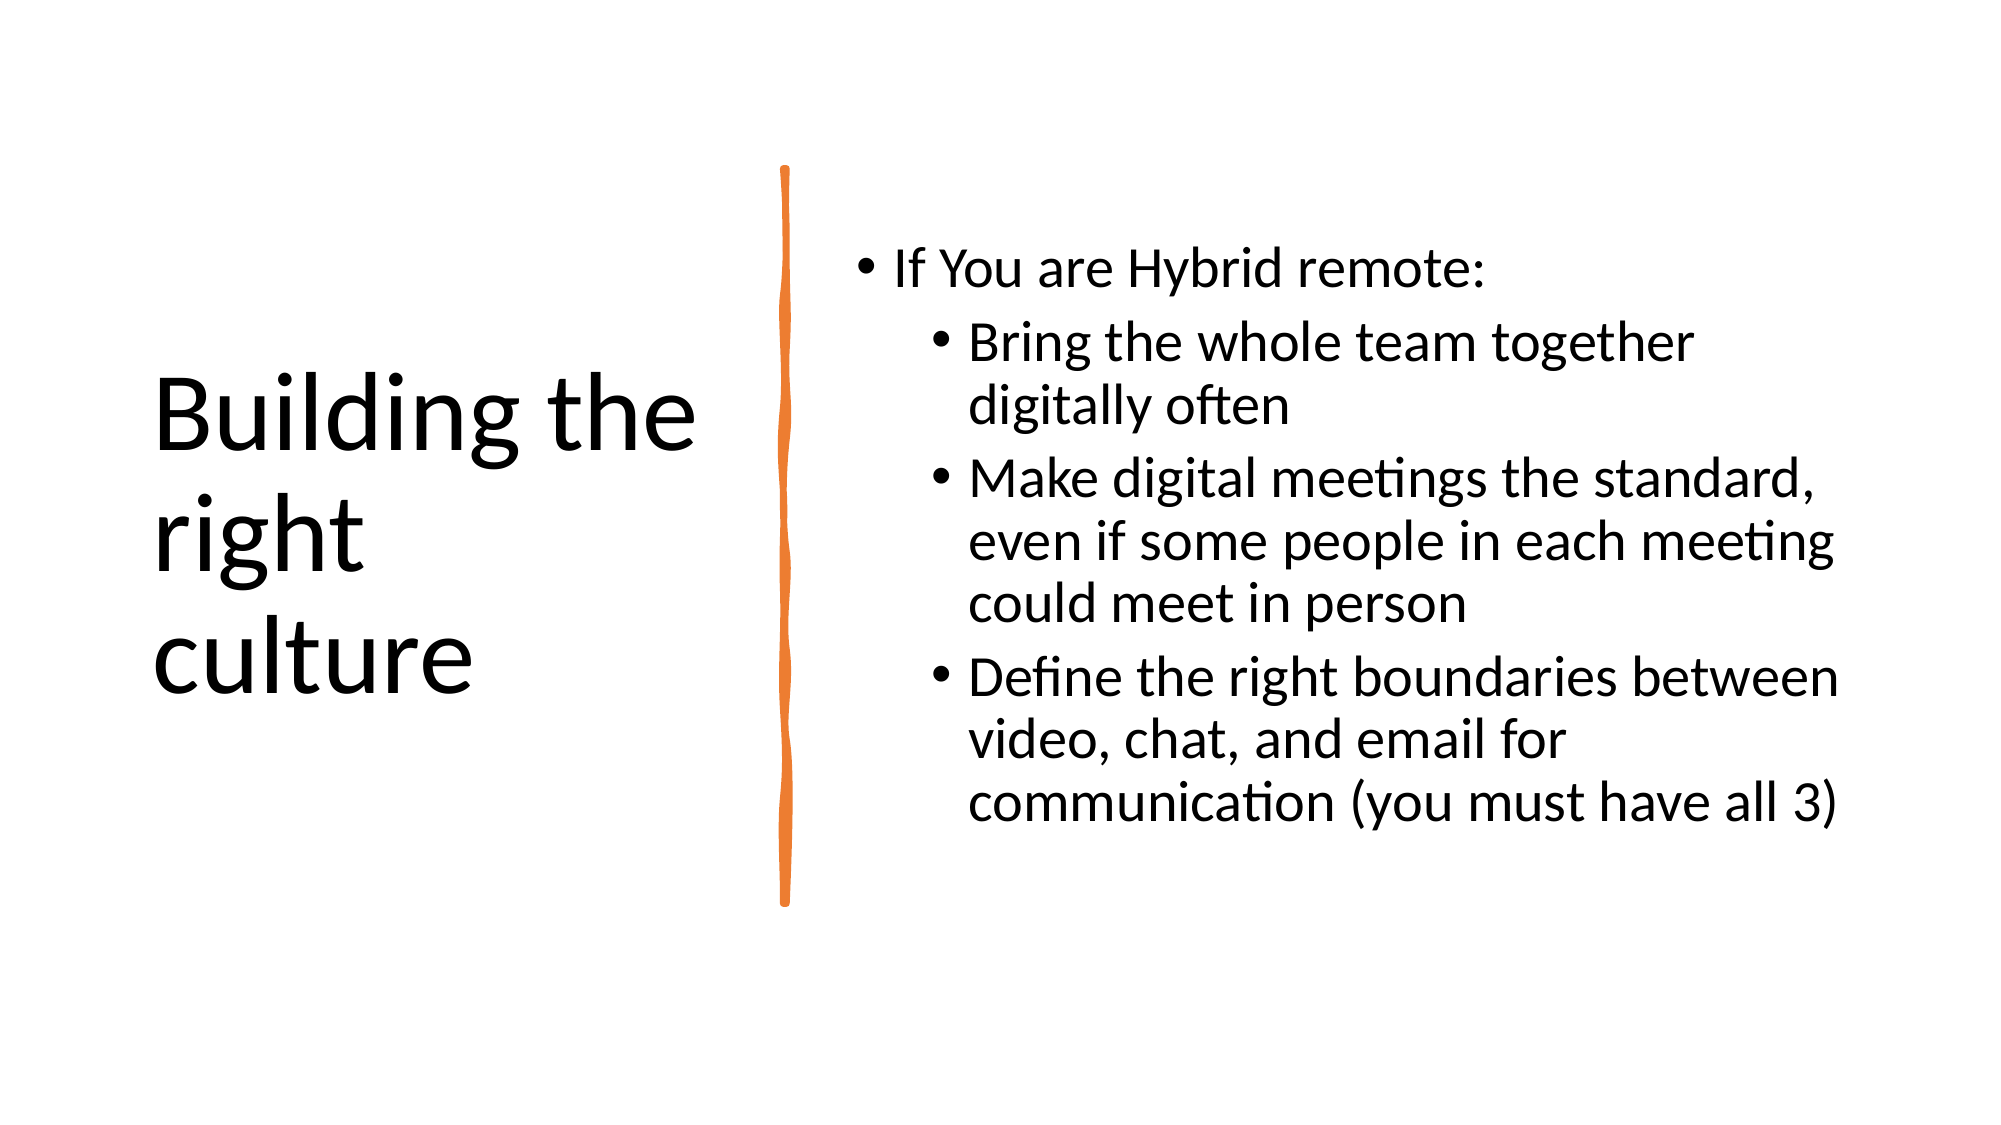

# Building the right culture
If You are Hybrid remote:
Bring the whole team together digitally often
Make digital meetings the standard, even if some people in each meeting could meet in person
Define the right boundaries between video, chat, and email for communication (you must have all 3)